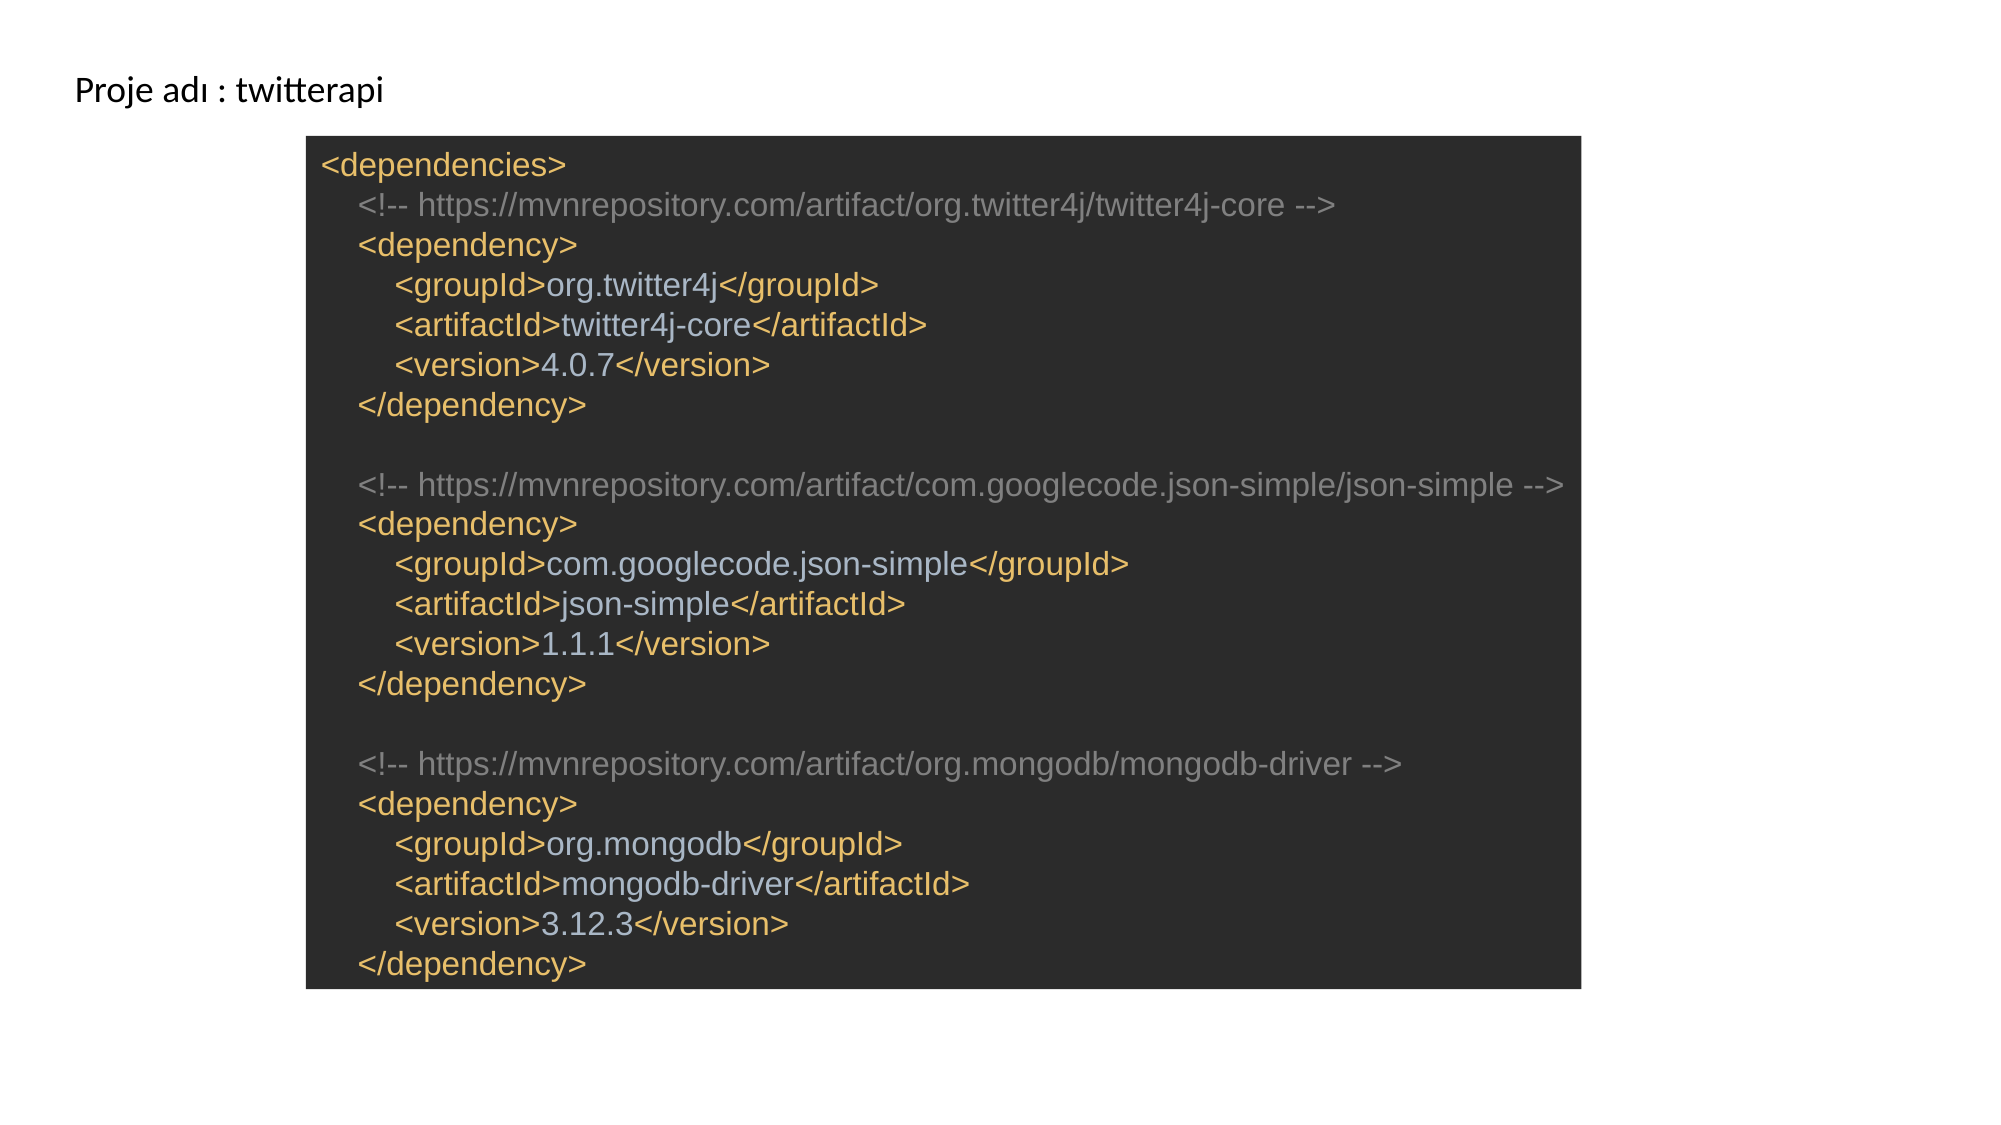

Proje adı : twitterapi
<dependencies>
    <!-- https://mvnrepository.com/artifact/org.twitter4j/twitter4j-core -->
    <dependency>
        <groupId>org.twitter4j</groupId>
        <artifactId>twitter4j-core</artifactId>
        <version>4.0.7</version>
    </dependency>
    <!-- https://mvnrepository.com/artifact/com.googlecode.json-simple/json-simple -->
    <dependency>
        <groupId>com.googlecode.json-simple</groupId>
        <artifactId>json-simple</artifactId>
        <version>1.1.1</version>
    </dependency>
    <!-- https://mvnrepository.com/artifact/org.mongodb/mongodb-driver -->
    <dependency>
        <groupId>org.mongodb</groupId>
        <artifactId>mongodb-driver</artifactId>
        <version>3.12.3</version>
    </dependency>